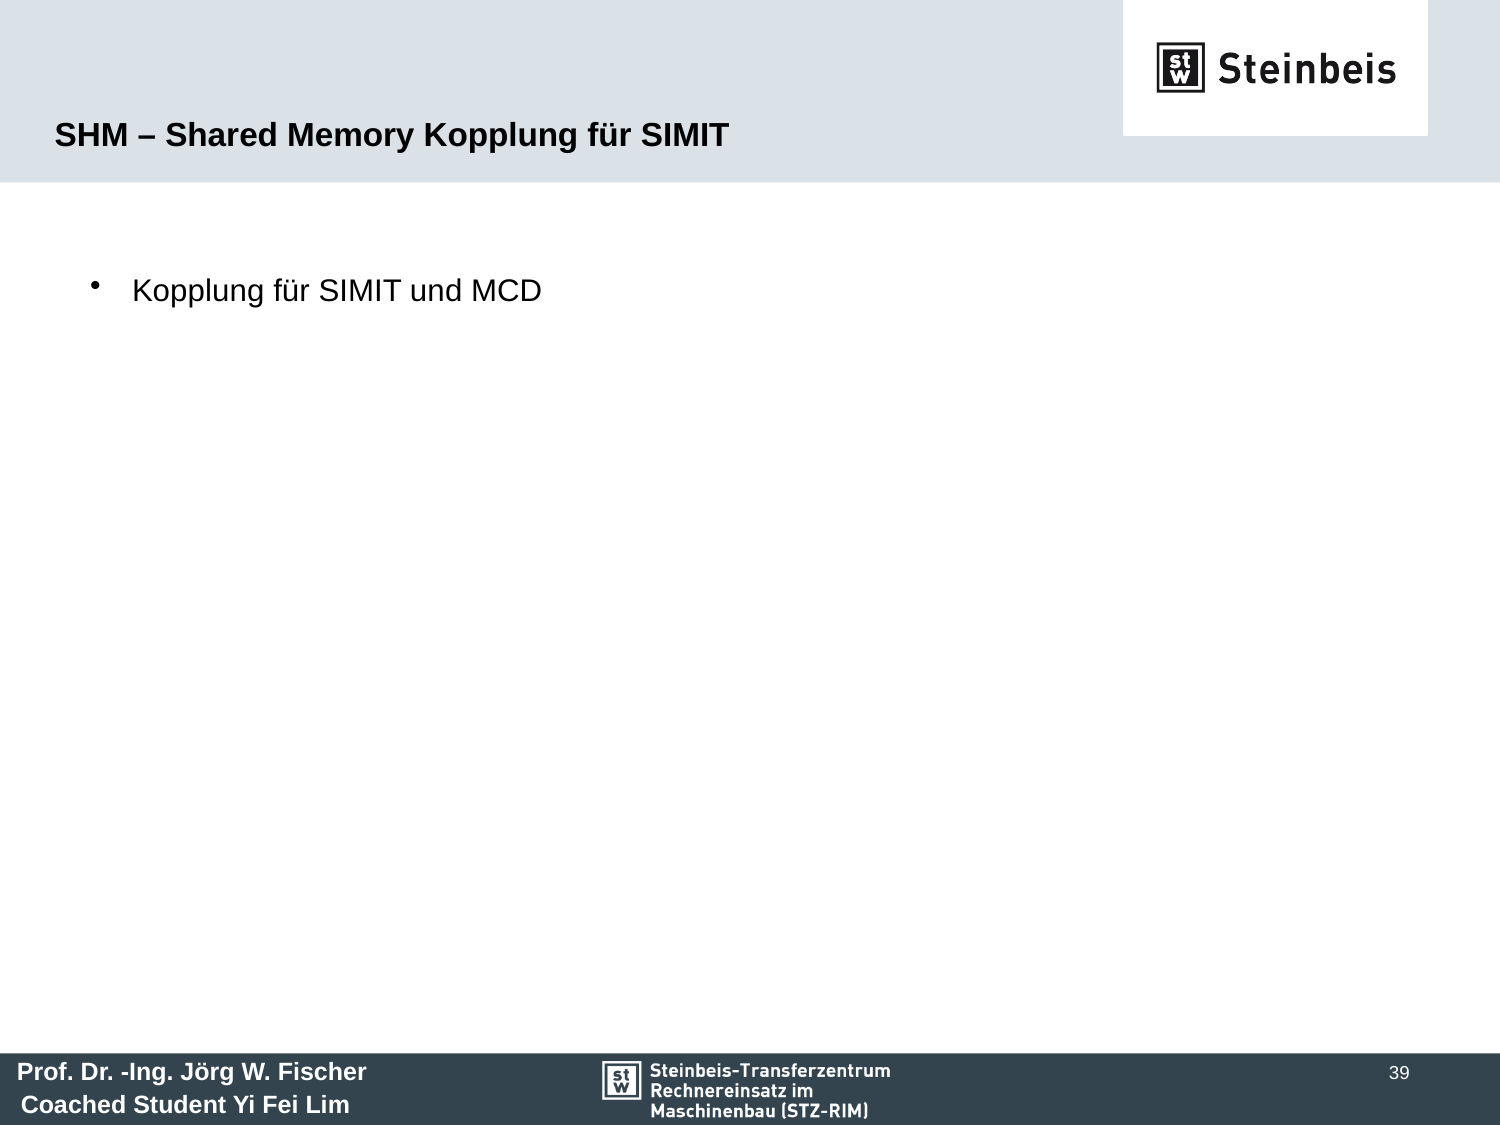

# SHM – Shared Memory Kopplung für SIMIT
Kopplung für SIMIT und MCD
39